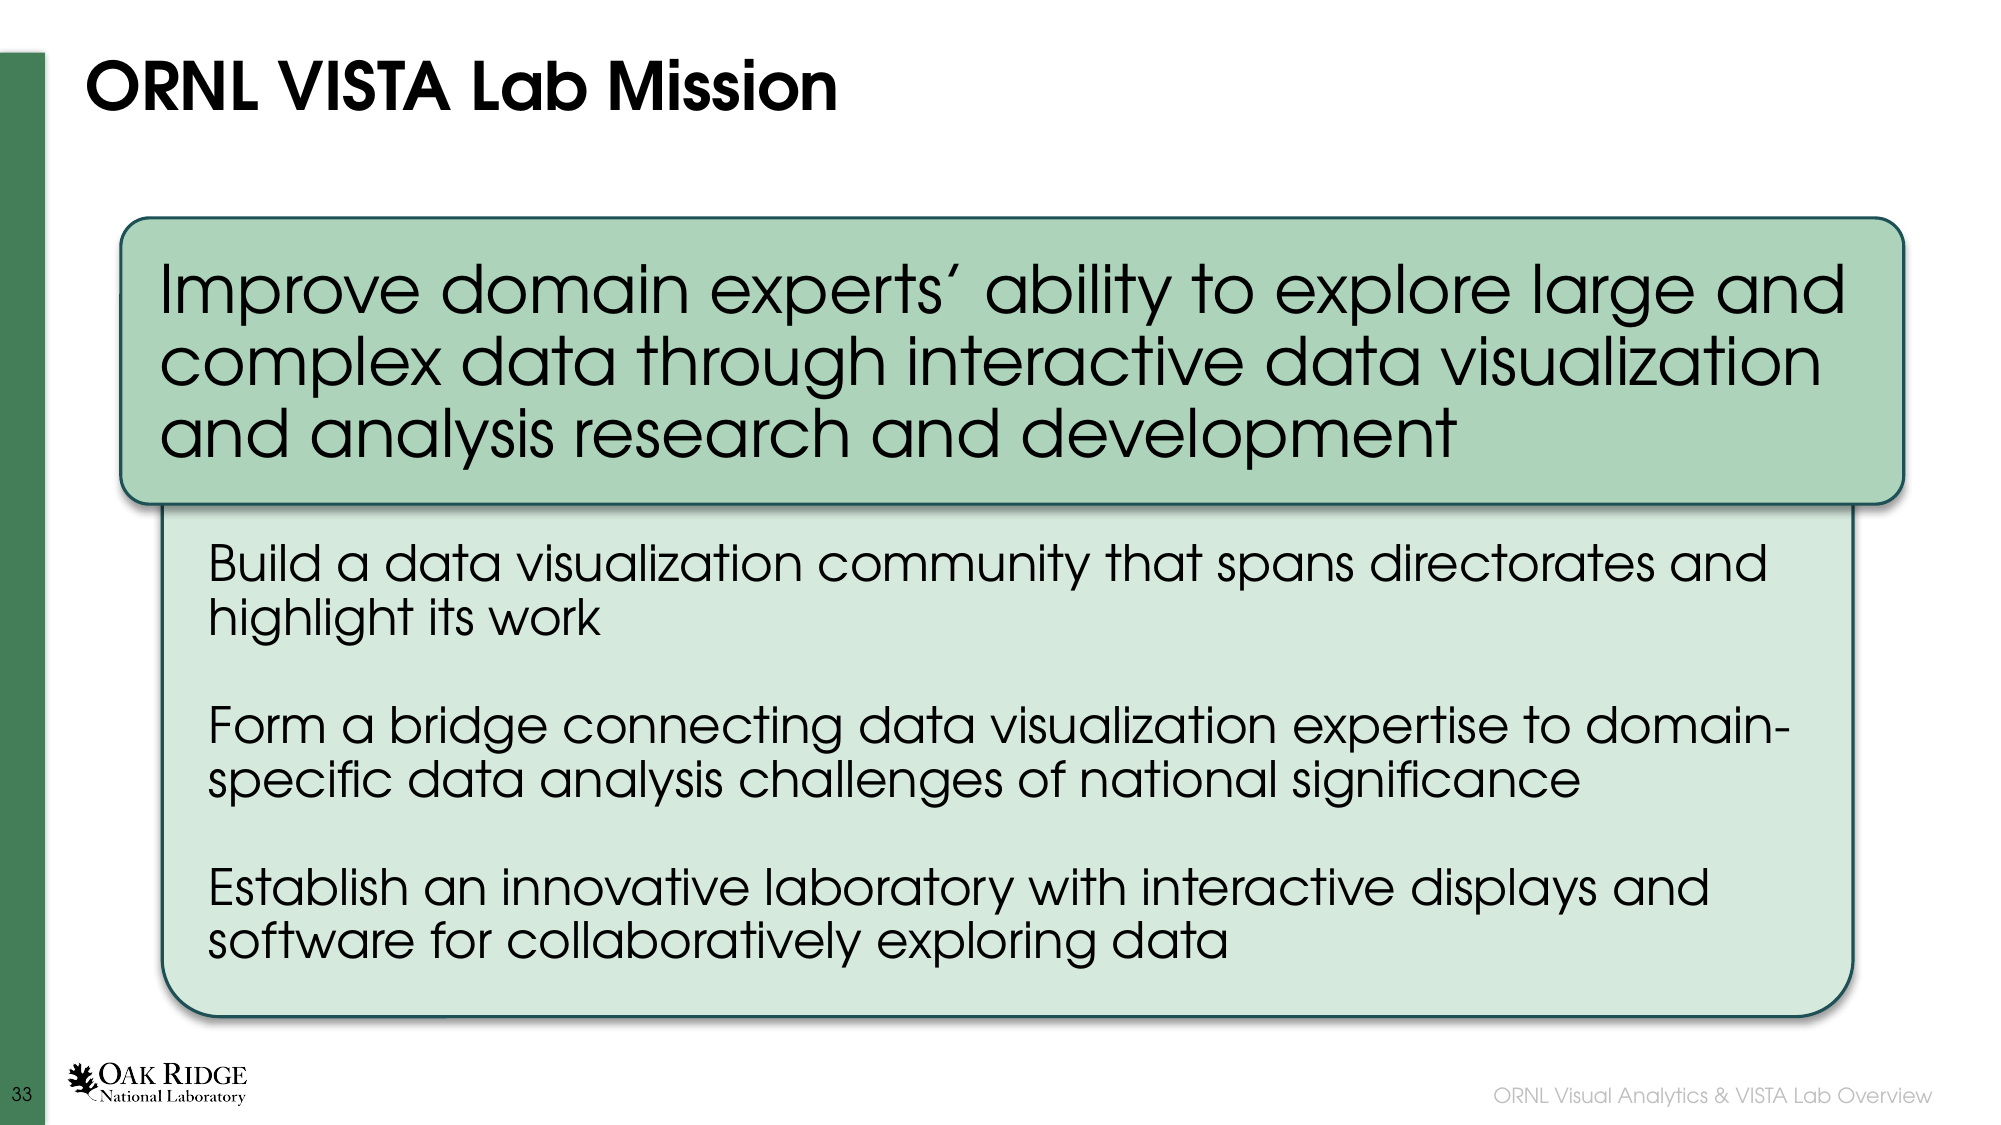

# ORNL VISTA Lab Mission
Improve domain experts’ ability to explore large and complex data through interactive data visualization and analysis research and development
Build a data visualization community that spans directorates and highlight its work

Form a bridge connecting data visualization expertise to domain-specific data analysis challenges of national significance

Establish an innovative laboratory with interactive displays and software for collaboratively exploring data